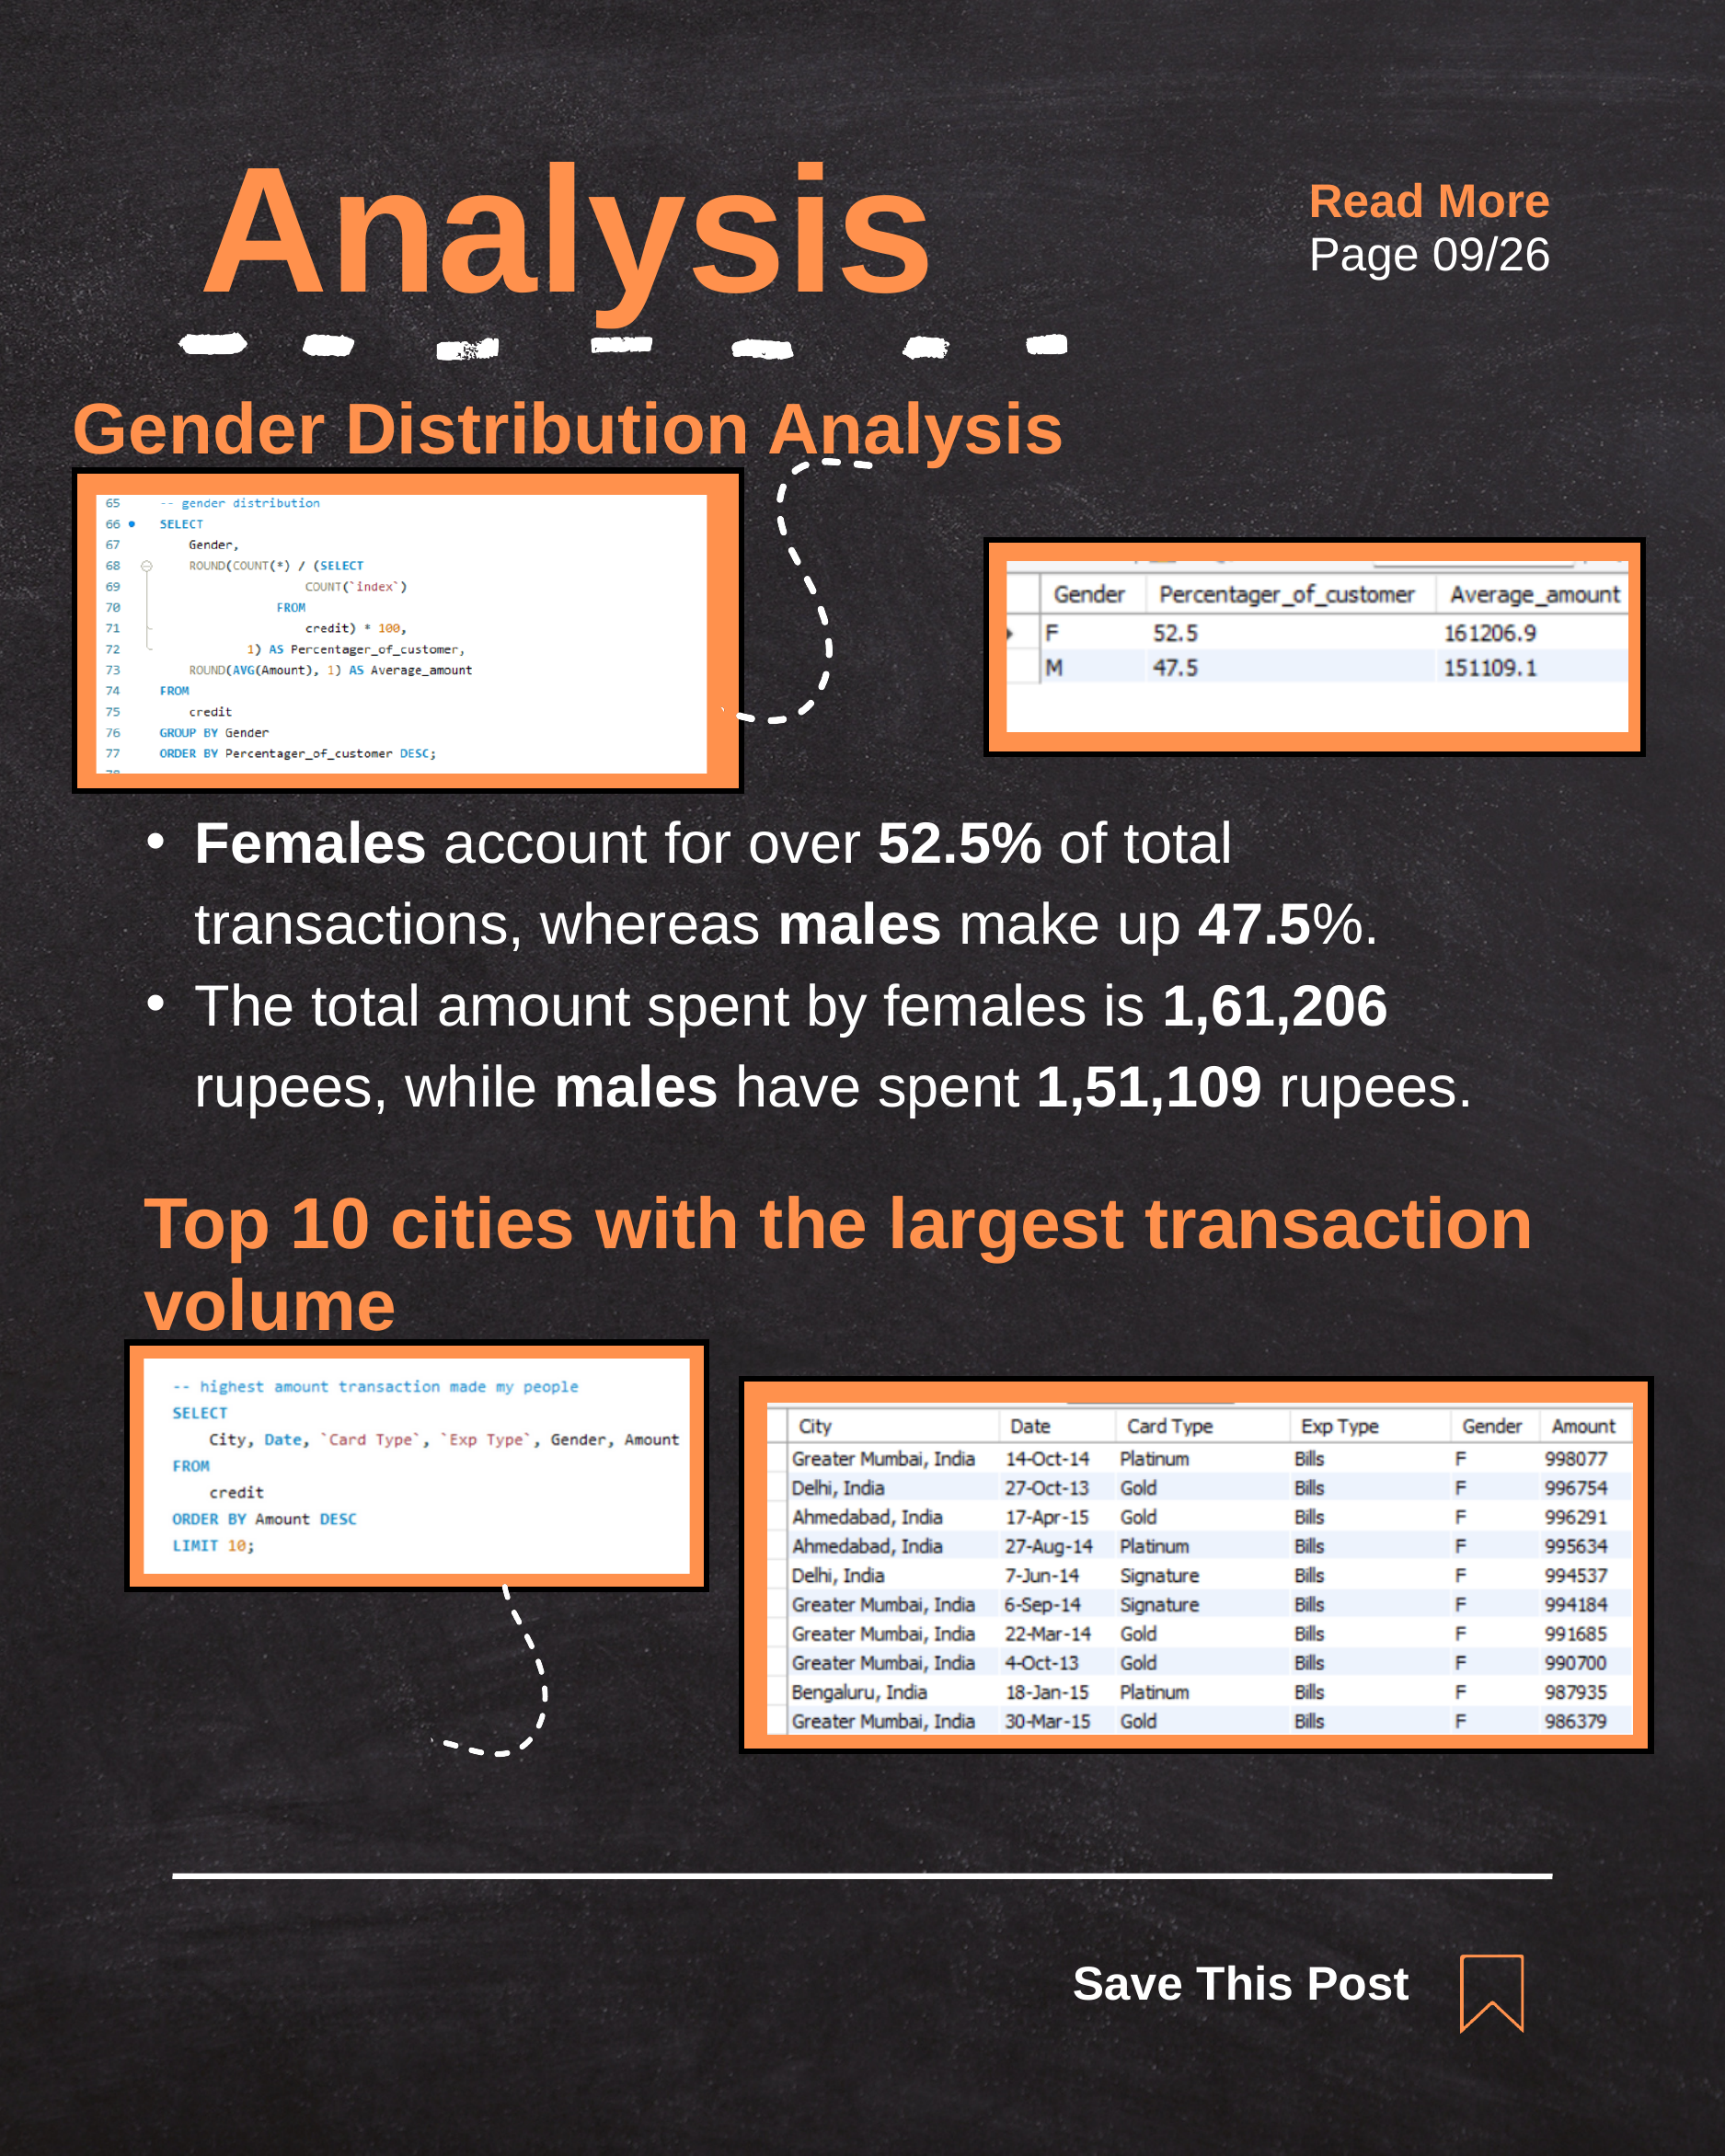

Analysis
Read More
Page 09/26

Gender Distribution Analysis

Females account for over 52.5% of total transactions, whereas males make up 47.5%.
The total amount spent by females is 1,61,206 rupees, while males have spent 1,51,109 rupees.
Top 10 cities with the largest transaction volume

Save This Post